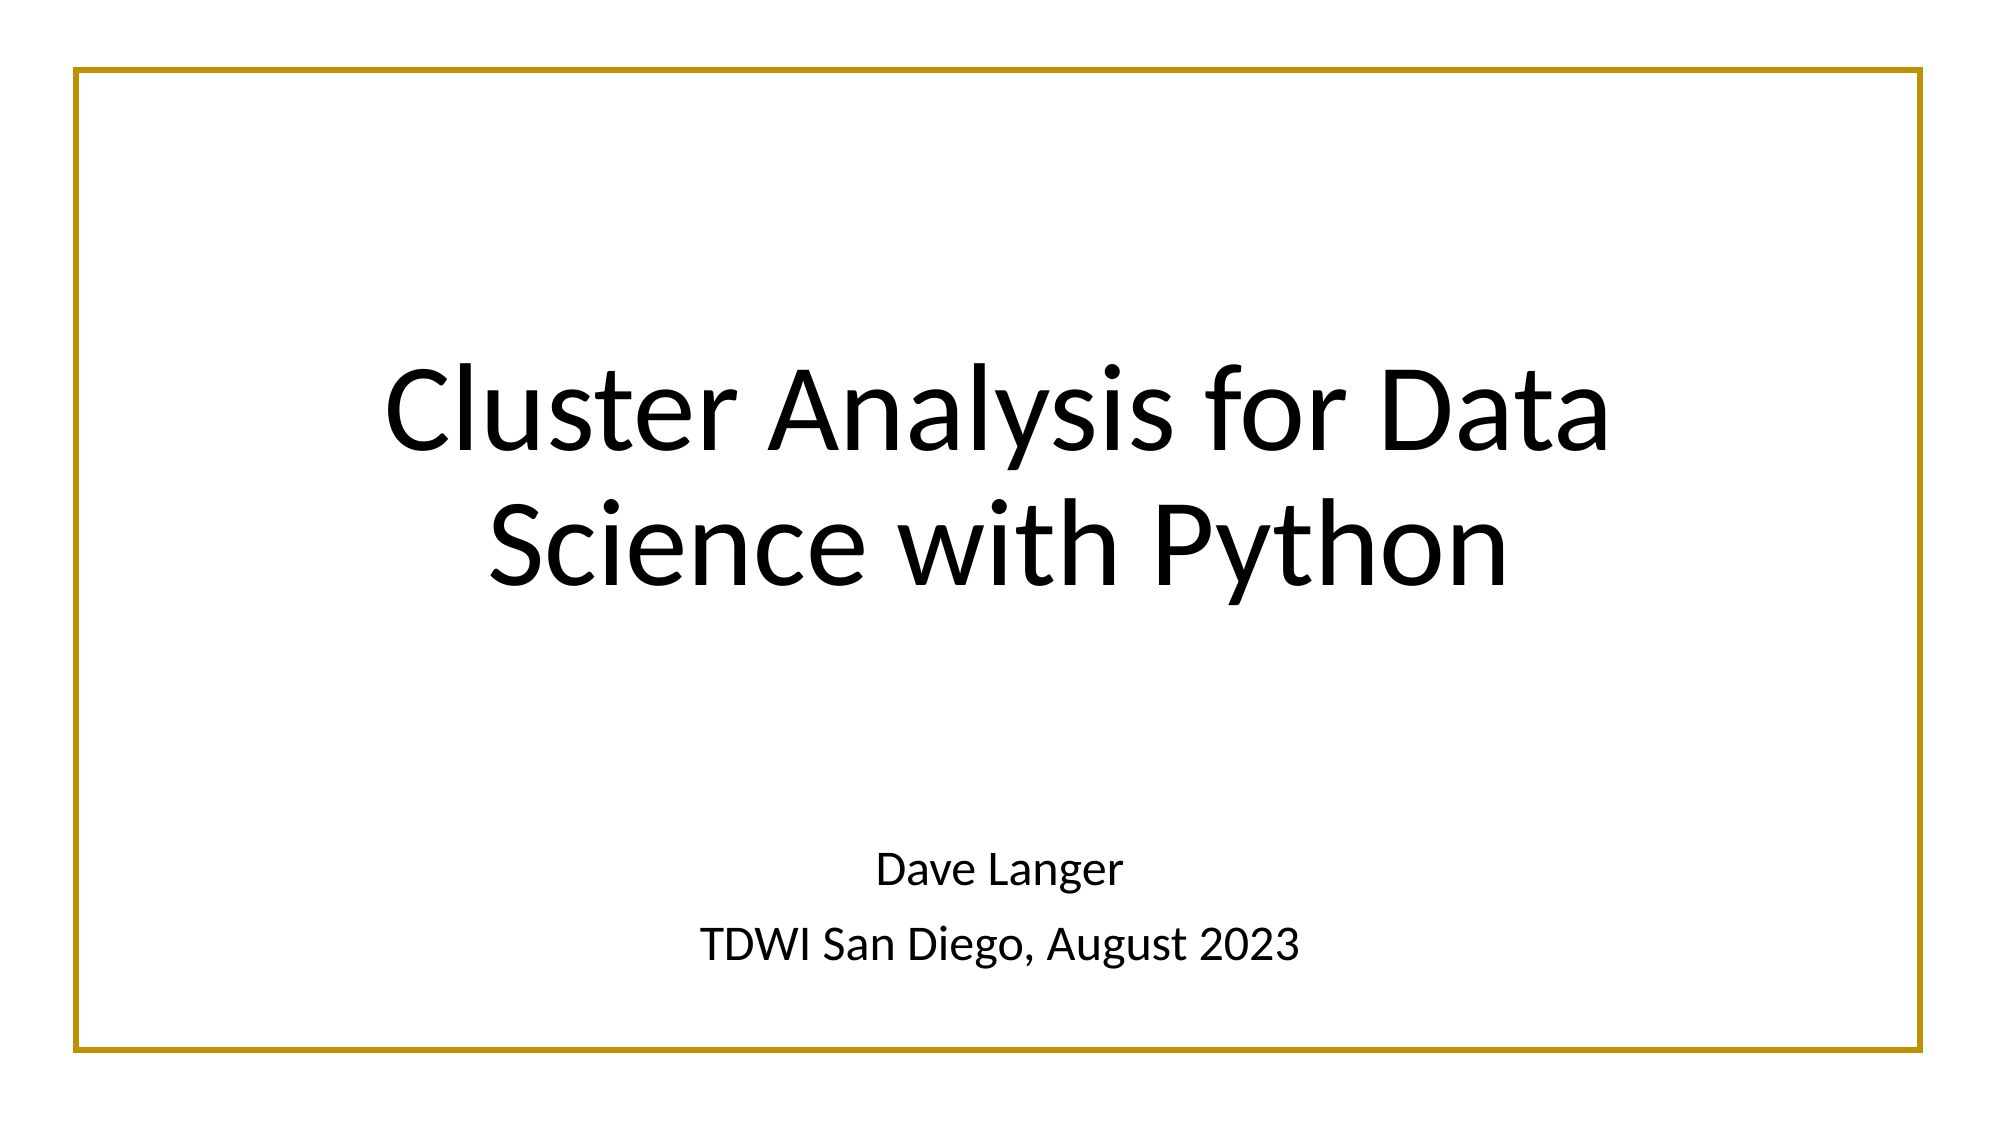

Cluster Analysis for Data Science with Python
Dave Langer
TDWI San Diego, August 2023